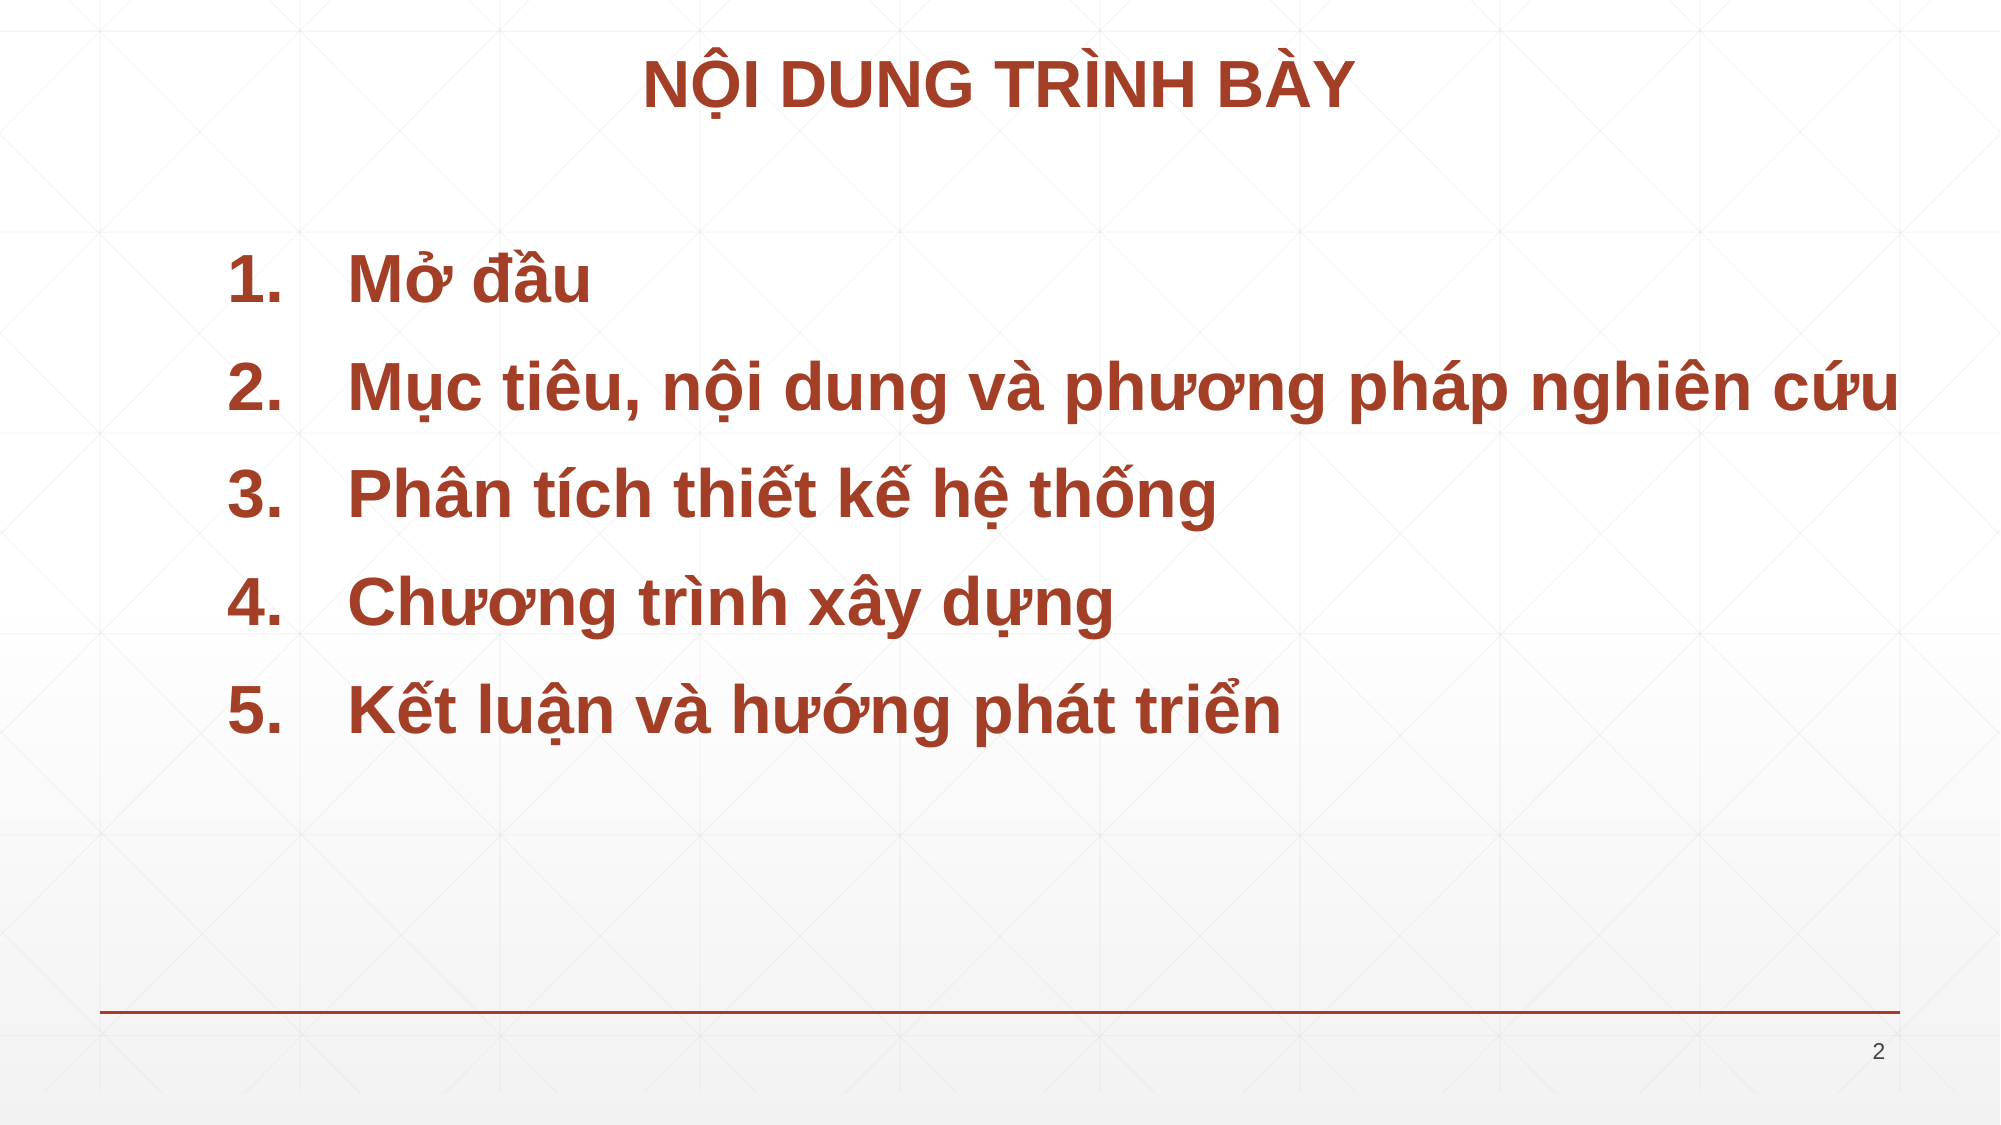

# NỘI DUNG TRÌNH BÀY
Mở đầu
Mục tiêu, nội dung và phương pháp nghiên cứu
Phân tích thiết kế hệ thống
Chương trình xây dựng
Kết luận và hướng phát triển
2